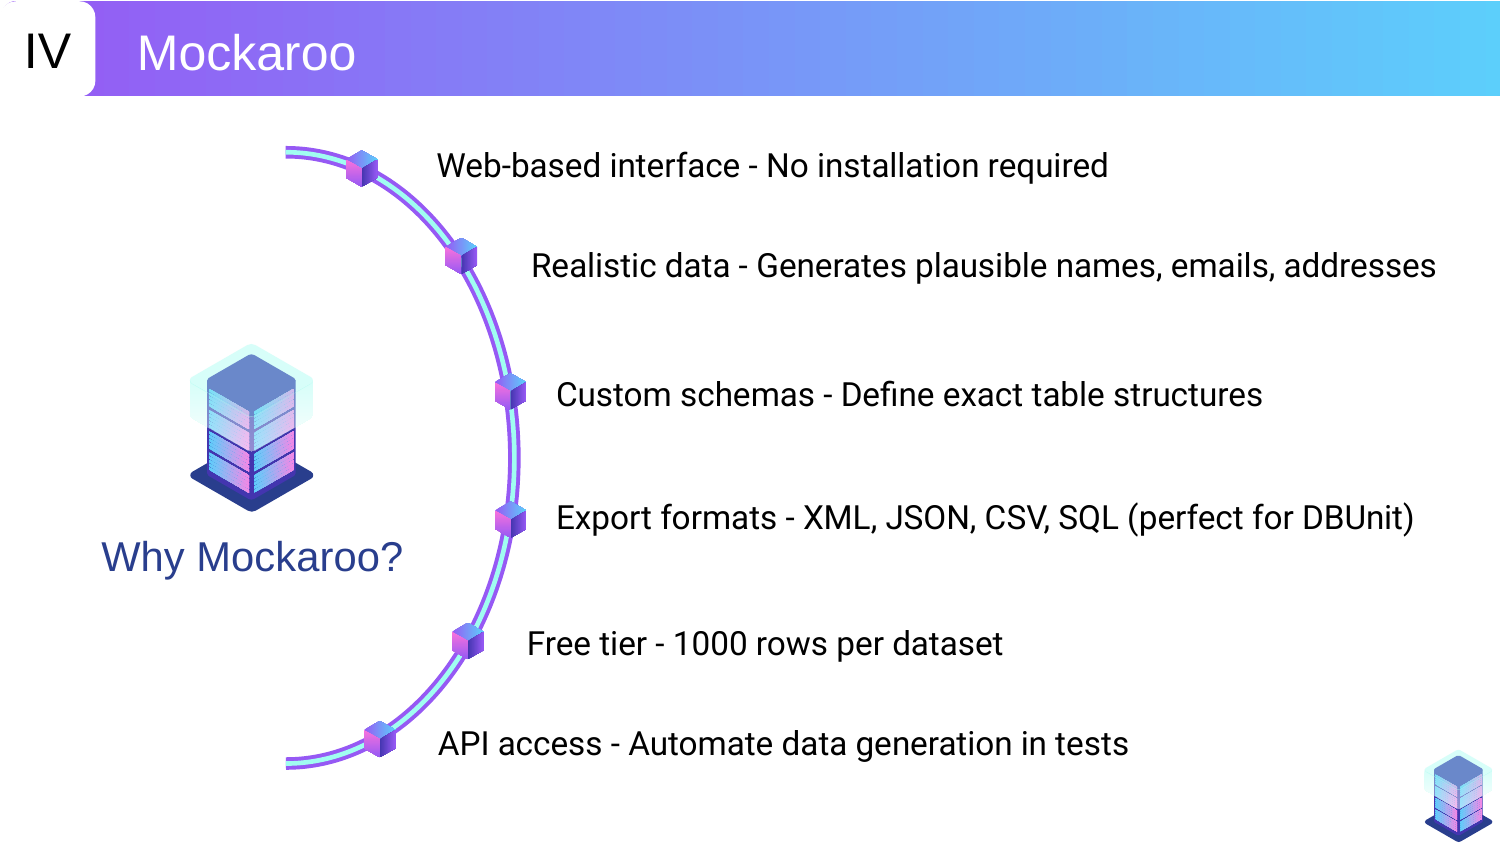

IV
Mockaroo
Web-based interface - No installation required

Realistic data - Generates plausible names, emails, addresses

Custom schemas - Define exact table structures

Export formats - XML, JSON, CSV, SQL (perfect for DBUnit)

Why Mockaroo?
Free tier - 1000 rows per dataset

API access - Automate data generation in tests